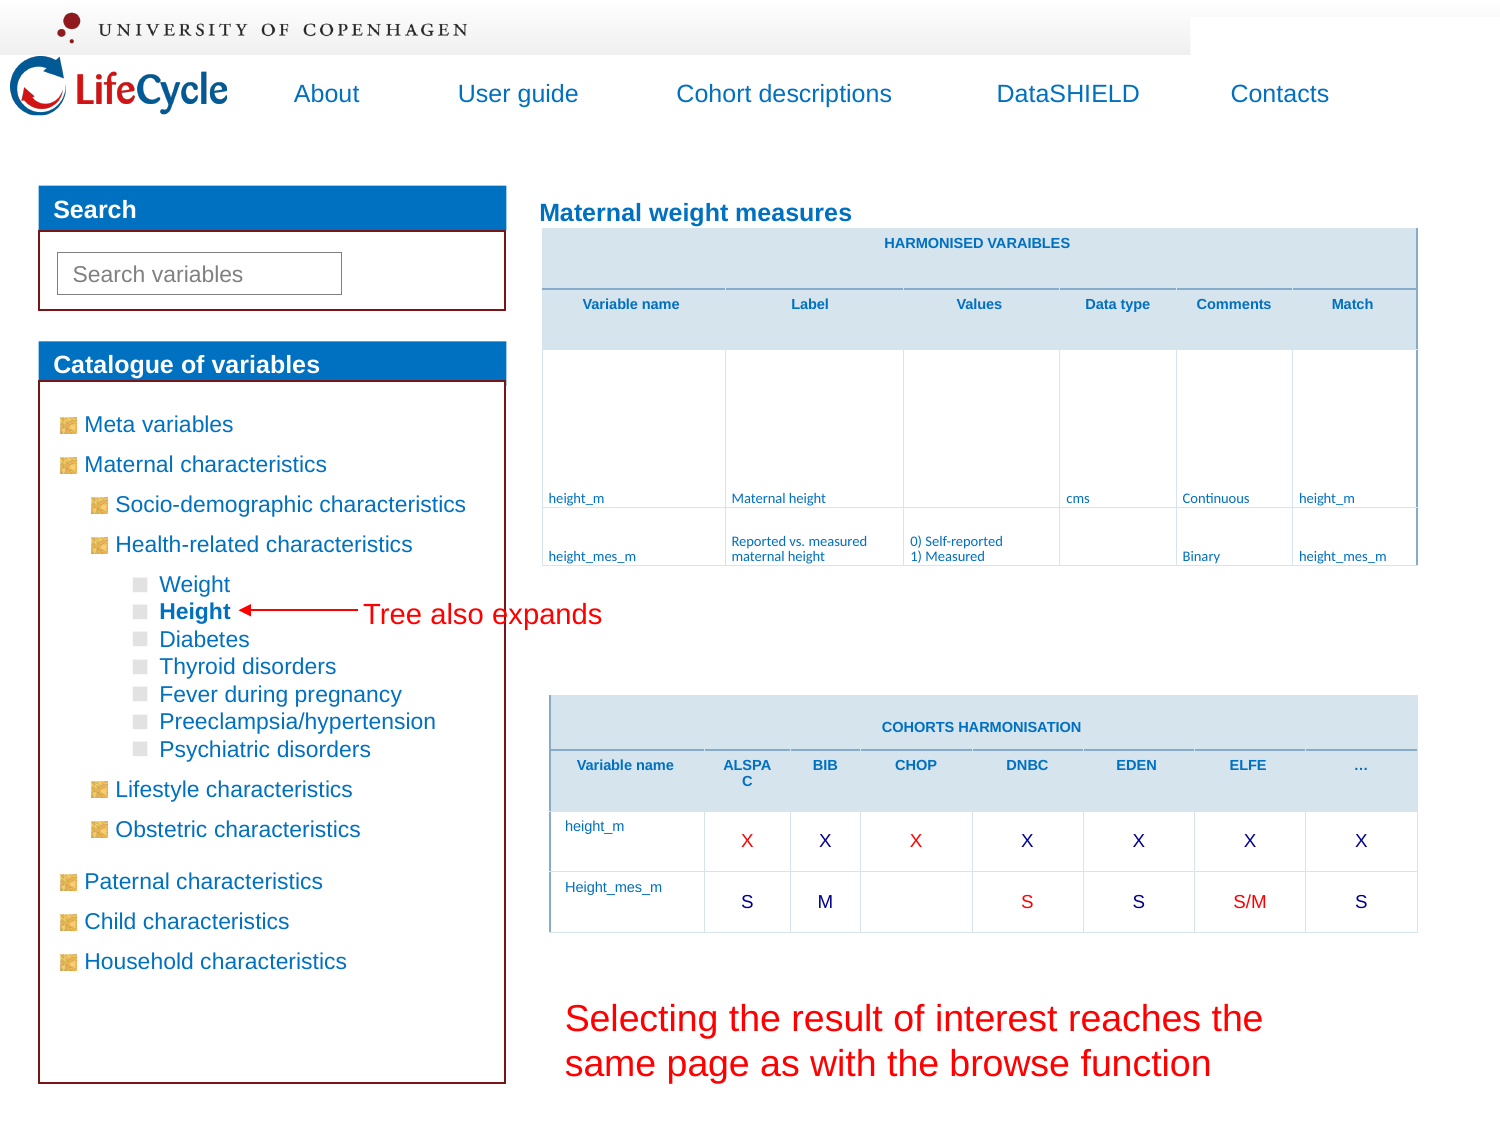

Search

Search variables
Maternal weight measures
| HARMONISED VARAIBLES |  |  |  |  |  |
| --- | --- | --- | --- | --- | --- |
| Variable name | Label | Values | Data type | Comments | Match |
| height\_m | Maternal height |  | cms | Continuous | height\_m |
| height\_mes\_m | Reported vs. measured maternal height | 0) Self-reported 1) Measured |  | Binary | height\_mes\_m |
Catalogue of variables

Meta variables
Maternal characteristics
Socio-demographic characteristics
Health-related characteristics
Weight
Height
Diabetes
Thyroid disorders
Fever during pregnancy
Preeclampsia/hypertension
Psychiatric disorders
Lifestyle characteristics
Obstetric characteristics
Paternal characteristics
Child characteristics
Household characteristics

Tree also expands
| COHORTS HARMONISATION |  |  |  |  |  |  |  |
| --- | --- | --- | --- | --- | --- | --- | --- |
| Variable name | ALSPAC | BIB | CHOP | DNBC | EDEN | ELFE | … |
| height\_m | X | X | X | X | X | X | X |
| Height\_mes\_m | S | M |  | S | S | S/M | S |
Selecting the result of interest reaches the same page as with the browse function